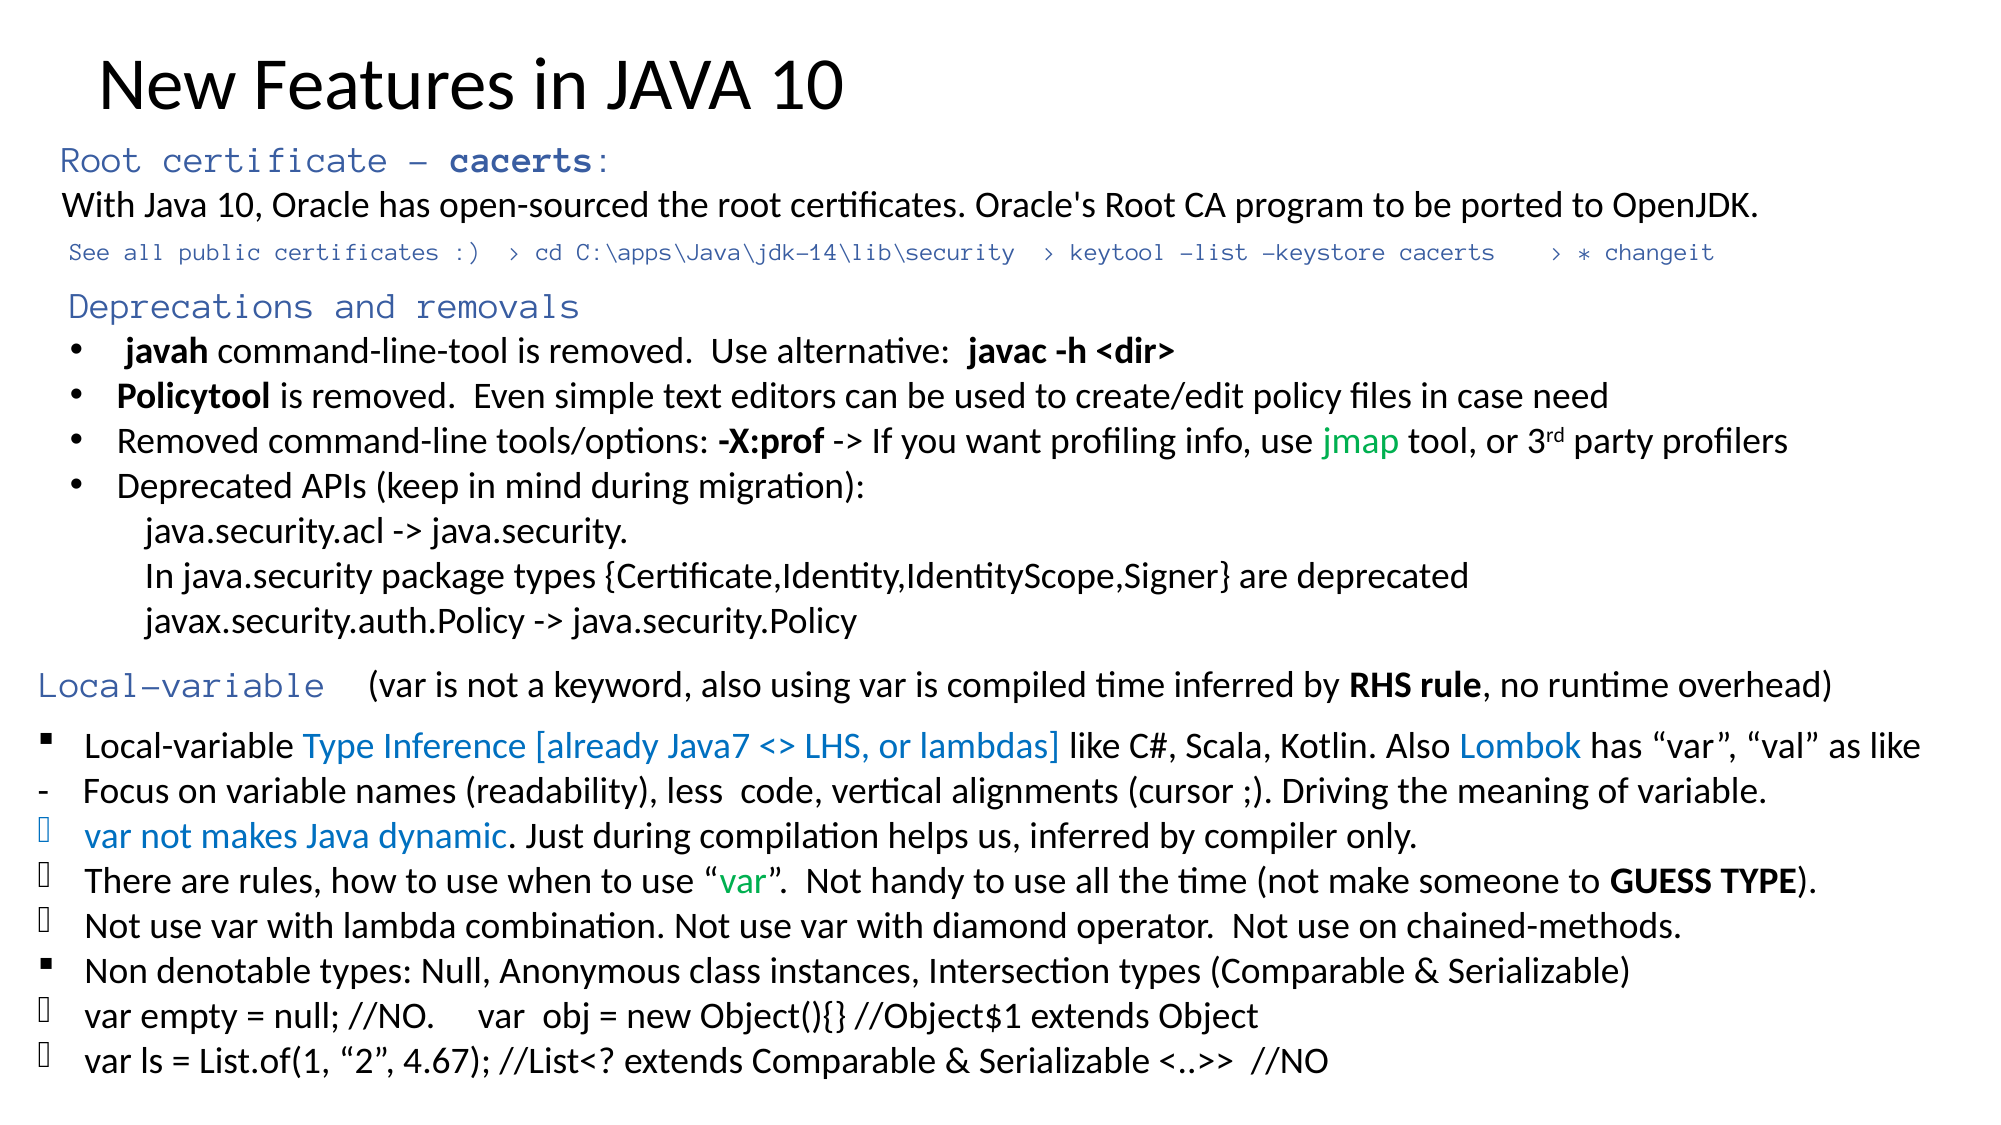

New Features in JAVA 10

Root certificate - cacerts:
With Java 10, Oracle has open-sourced the root certificates. Oracle's Root CA program to be ported to OpenJDK.
See all public certificates :)  > cd C:\apps\Java\jdk-14\lib\security  > keytool -list -keystore cacerts    > * changeit
Deprecations and removals
 javah command-line-tool is removed.  Use alternative:  javac -h <dir>
Policytool is removed.  Even simple text editors can be used to create/edit policy files in case need
Removed command-line tools/options: -X:prof -> If you want profiling info, use jmap tool, or 3rd party profilers
Deprecated APIs (keep in mind during migration):
java.security.acl -> java.security.
In java.security package types {Certificate,Identity,IdentityScope,Signer} are deprecated
javax.security.auth.Policy -> java.security.Policy
Local-variable  (var is not a keyword, also using var is compiled time inferred by RHS rule, no runtime overhead)
Local-variable Type Inference [already Java7 <> LHS, or lambdas] like C#, Scala, Kotlin. Also Lombok has “var”, “val” as like
-    Focus on variable names (readability), less  code, vertical alignments (cursor ;). Driving the meaning of variable.
var not makes Java dynamic. Just during compilation helps us, inferred by compiler only.
There are rules, how to use when to use “var”.  Not handy to use all the time (not make someone to GUESS TYPE).
Not use var with lambda combination. Not use var with diamond operator.  Not use on chained-methods.
Non denotable types: Null, Anonymous class instances, Intersection types (Comparable & Serializable)
var empty = null; //NO.     var  obj = new Object(){} //Object$1 extends Object
var ls = List.of(1, “2”, 4.67); //List<? extends Comparable & Serializable <..>>  //NO